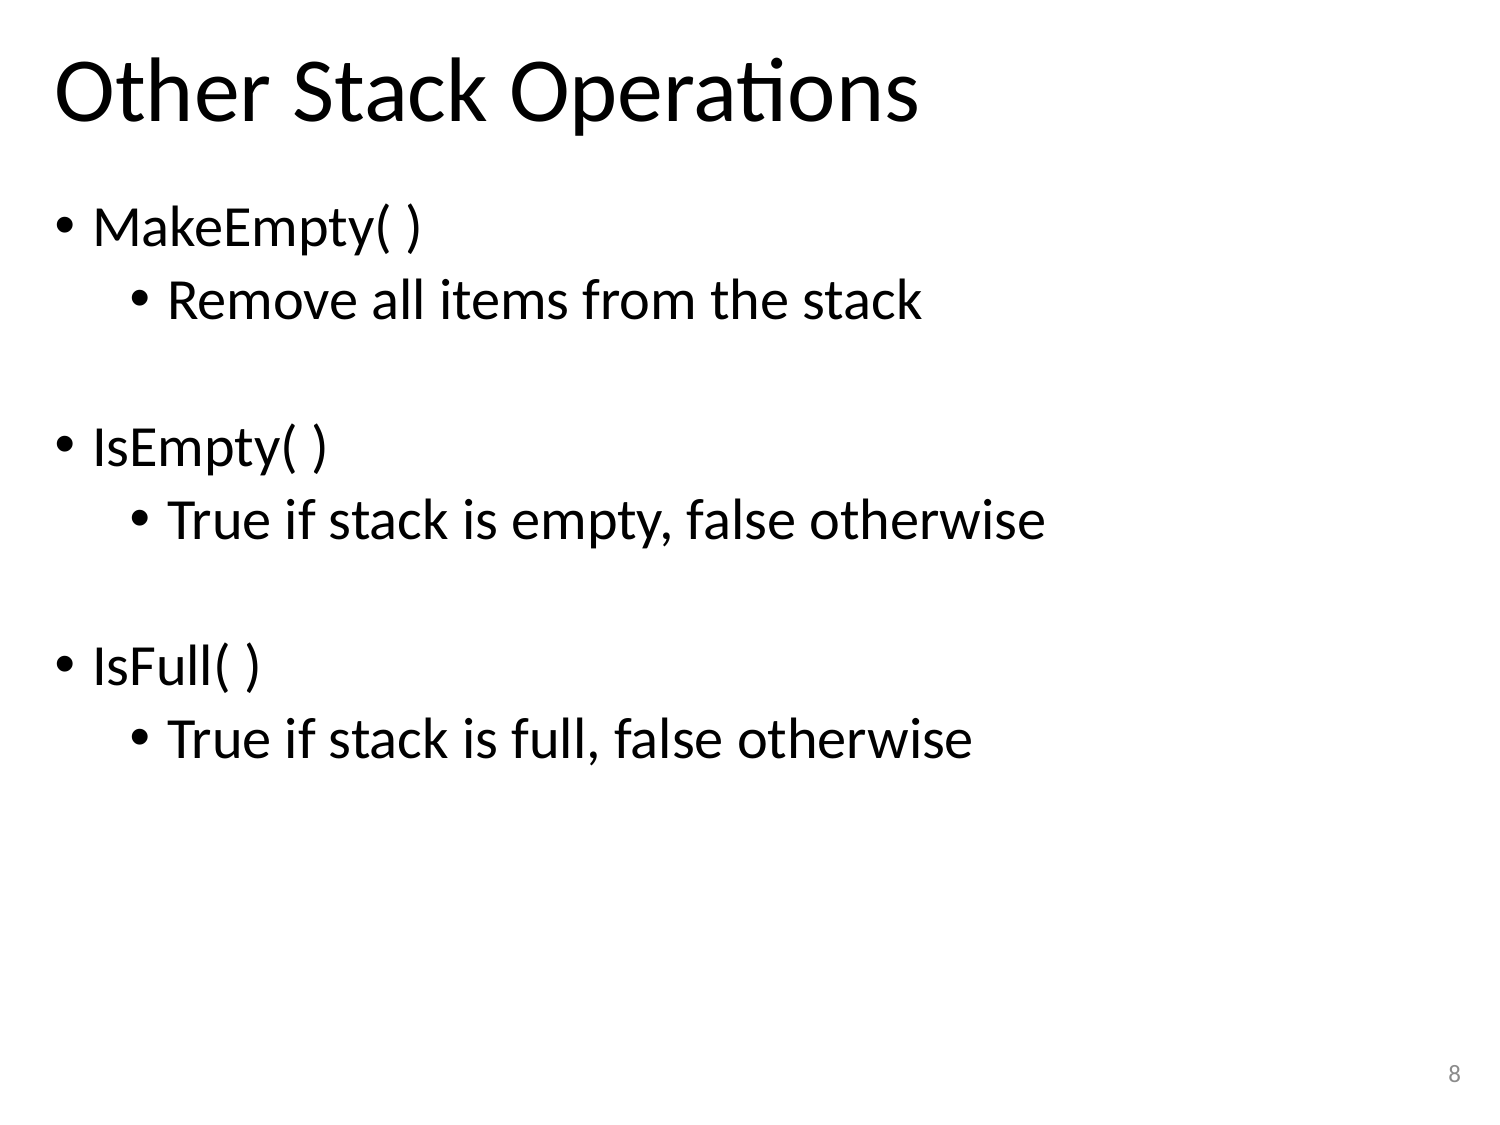

# Other Stack Operations
MakeEmpty( )
Remove all items from the stack
IsEmpty( )
True if stack is empty, false otherwise
IsFull( )
True if stack is full, false otherwise
8